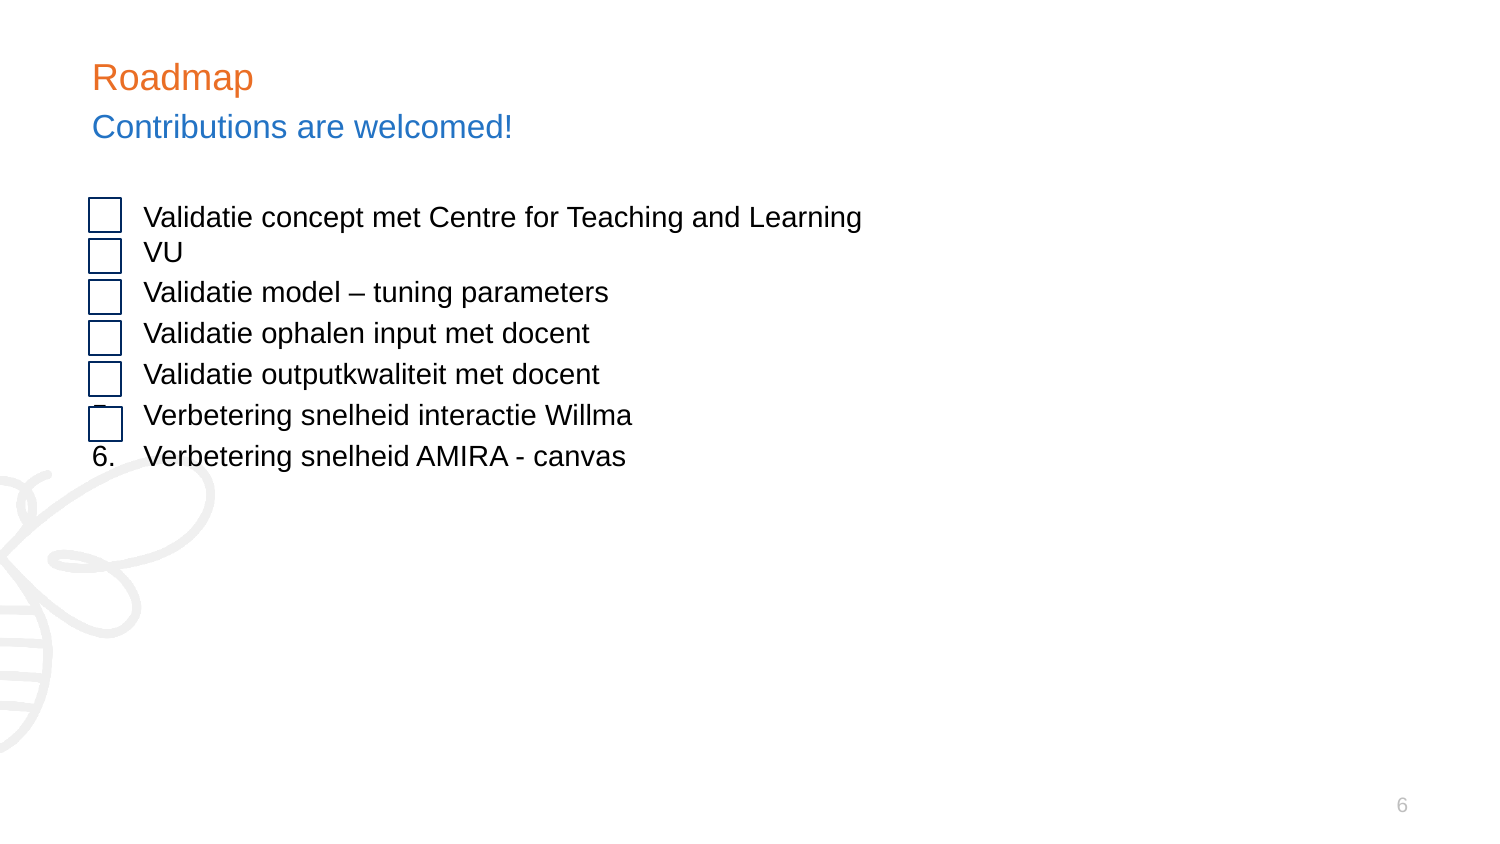

# Roadmap
Contributions are welcomed!
Validatie concept met Centre for Teaching and Learning VU
Validatie model – tuning parameters
Validatie ophalen input met docent
Validatie outputkwaliteit met docent
Verbetering snelheid interactie Willma
Verbetering snelheid AMIRA - canvas

6